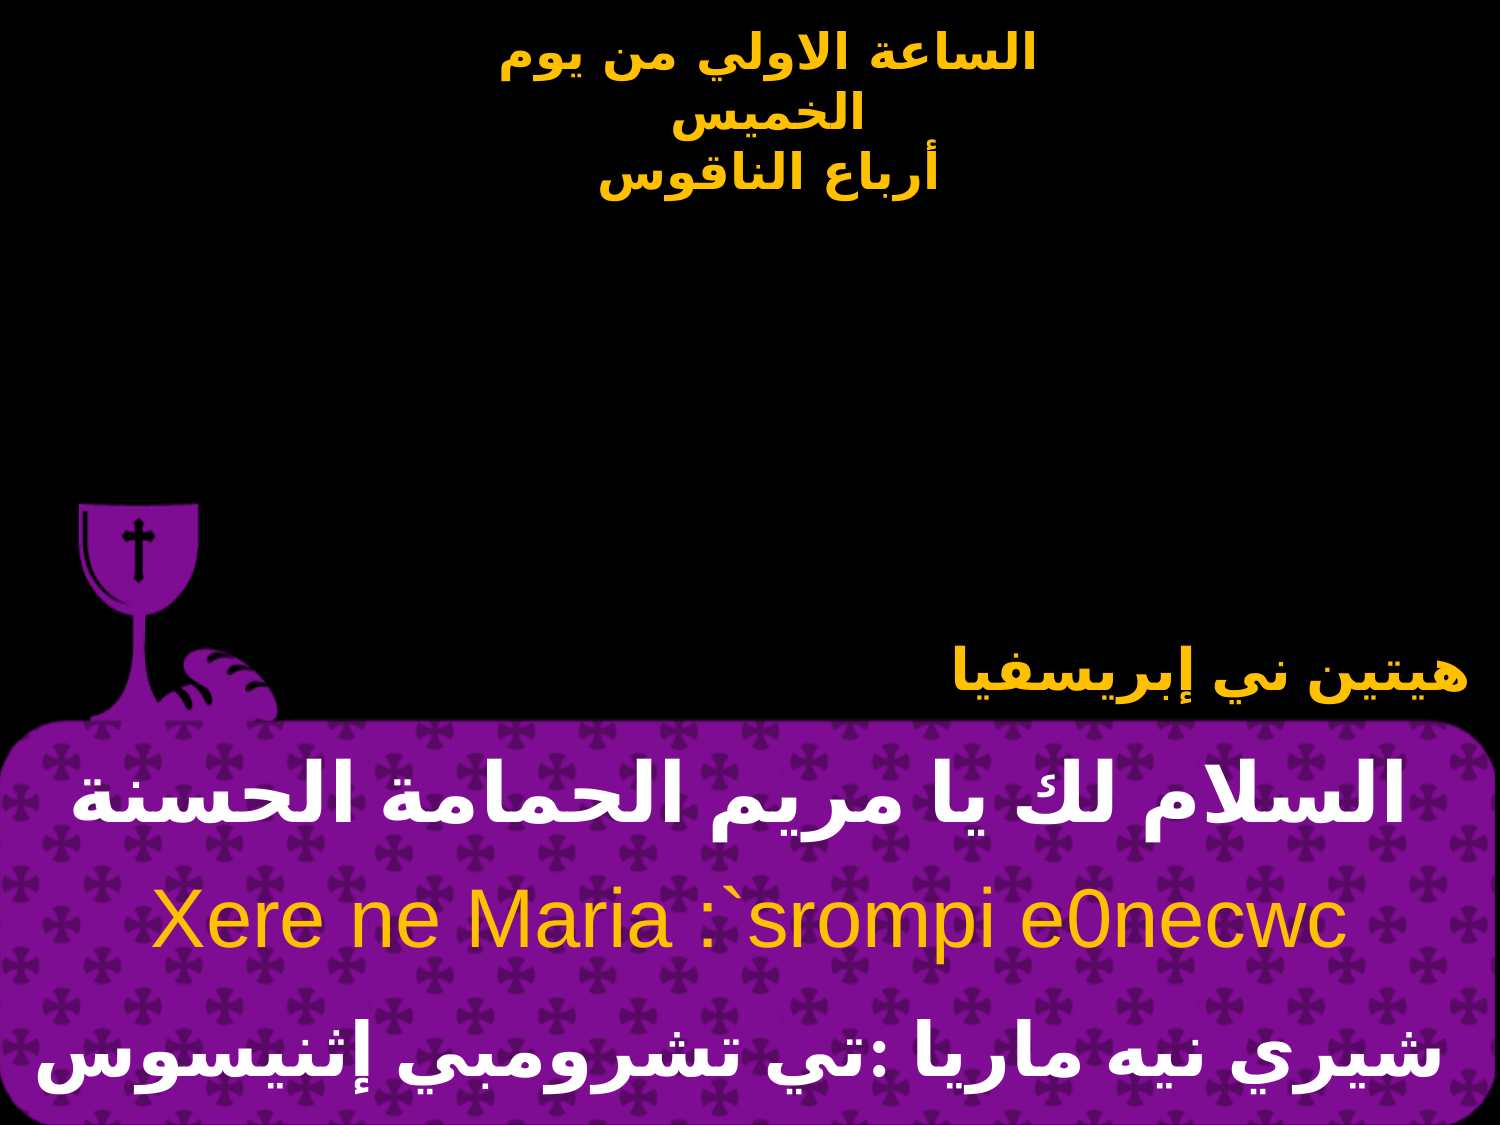

هيتين ني إبريسفيا
# السلام لك يا مريم الحمامة الحسنة
Xere ne Maria :`srompi e0necwc
 شيري نيه ماريا :تي تشرومبي إثنيسوس